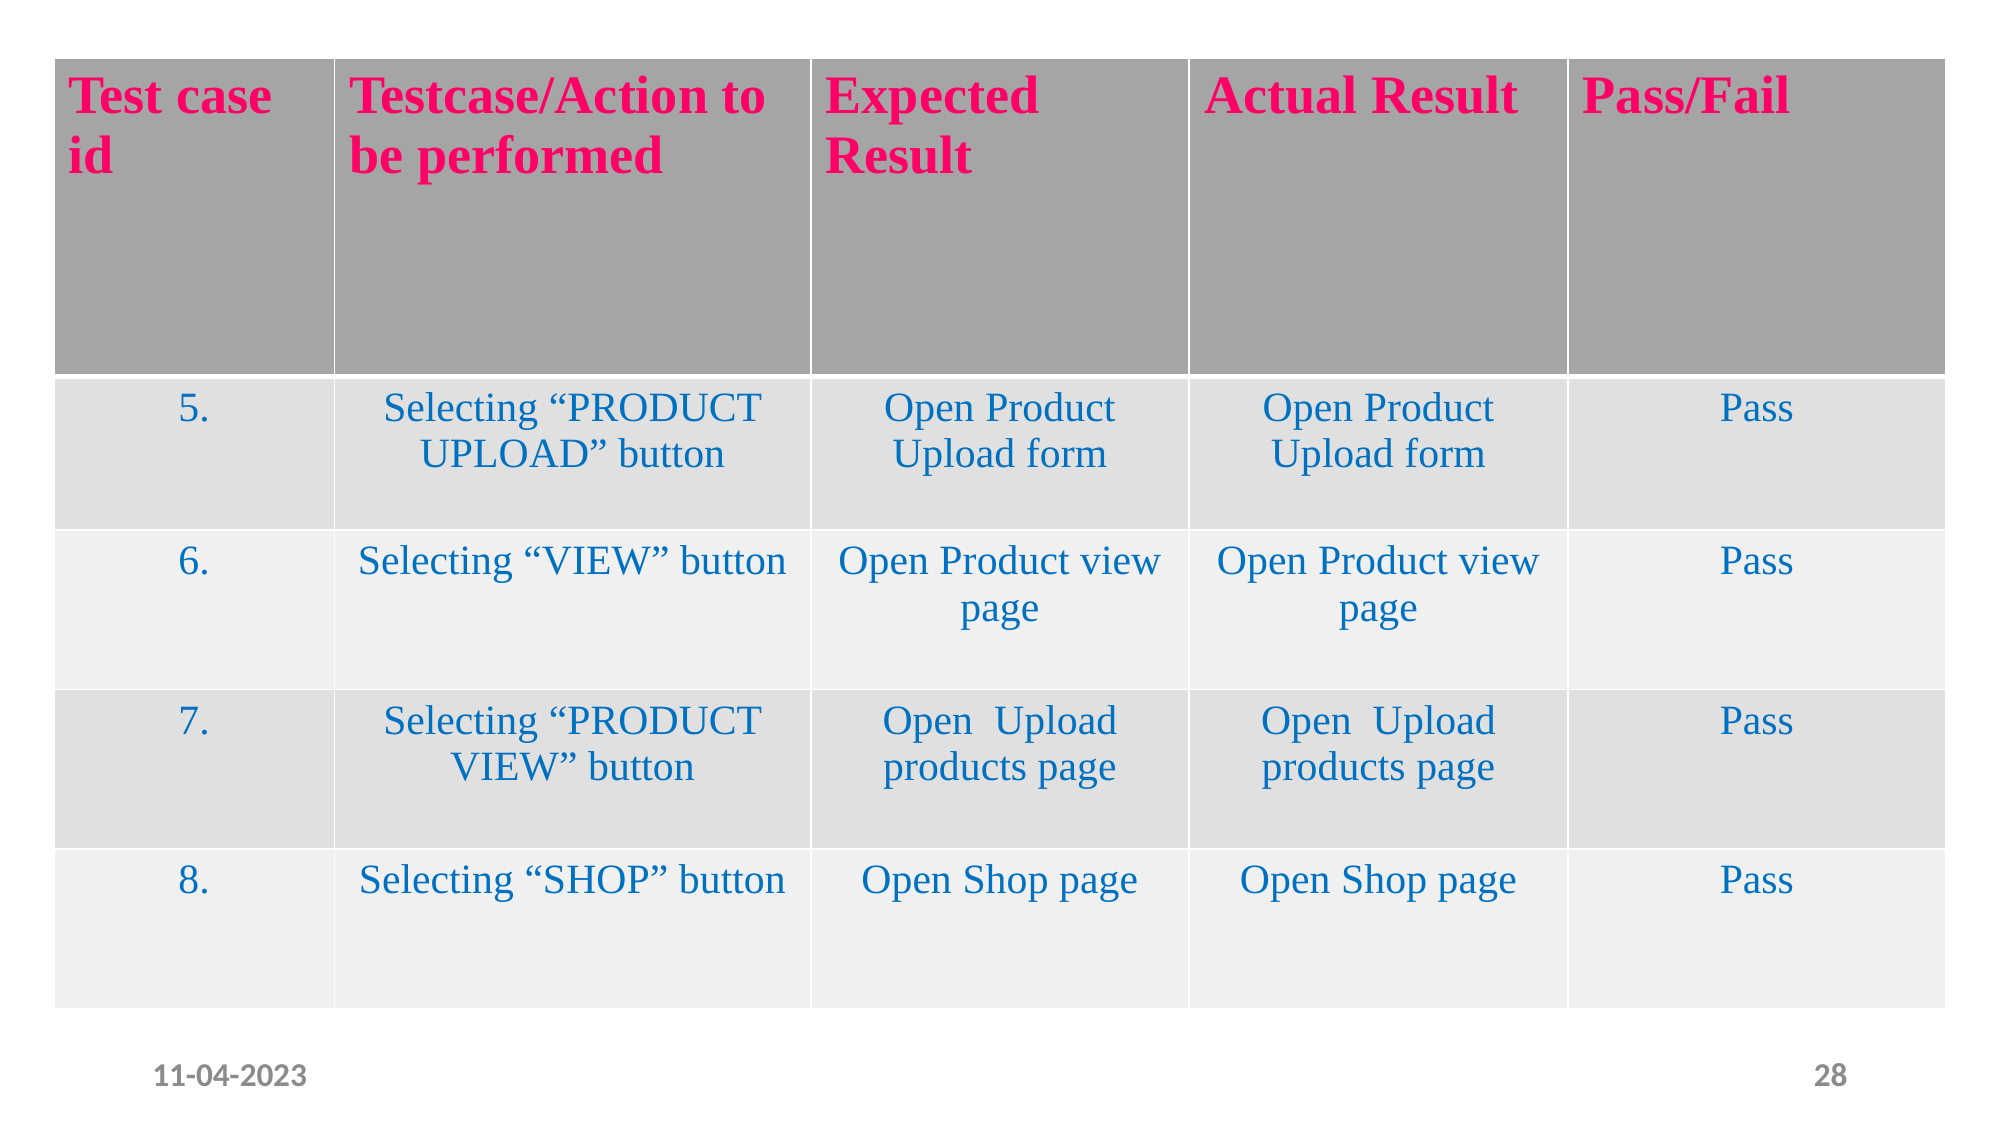

| Test case id | Testcase/Action to be performed | Expected Result | Actual Result | Pass/Fail |
| --- | --- | --- | --- | --- |
| 5. | Selecting “PRODUCT UPLOAD” button | Open Product Upload form | Open Product Upload form | Pass |
| 6. | Selecting “VIEW” button | Open Product view page | Open Product view page | Pass |
| 7. | Selecting “PRODUCT VIEW” button | Open Upload products page | Open Upload products page | Pass |
| 8. | Selecting “SHOP” button | Open Shop page | Open Shop page | Pass |
11-04-2023
28